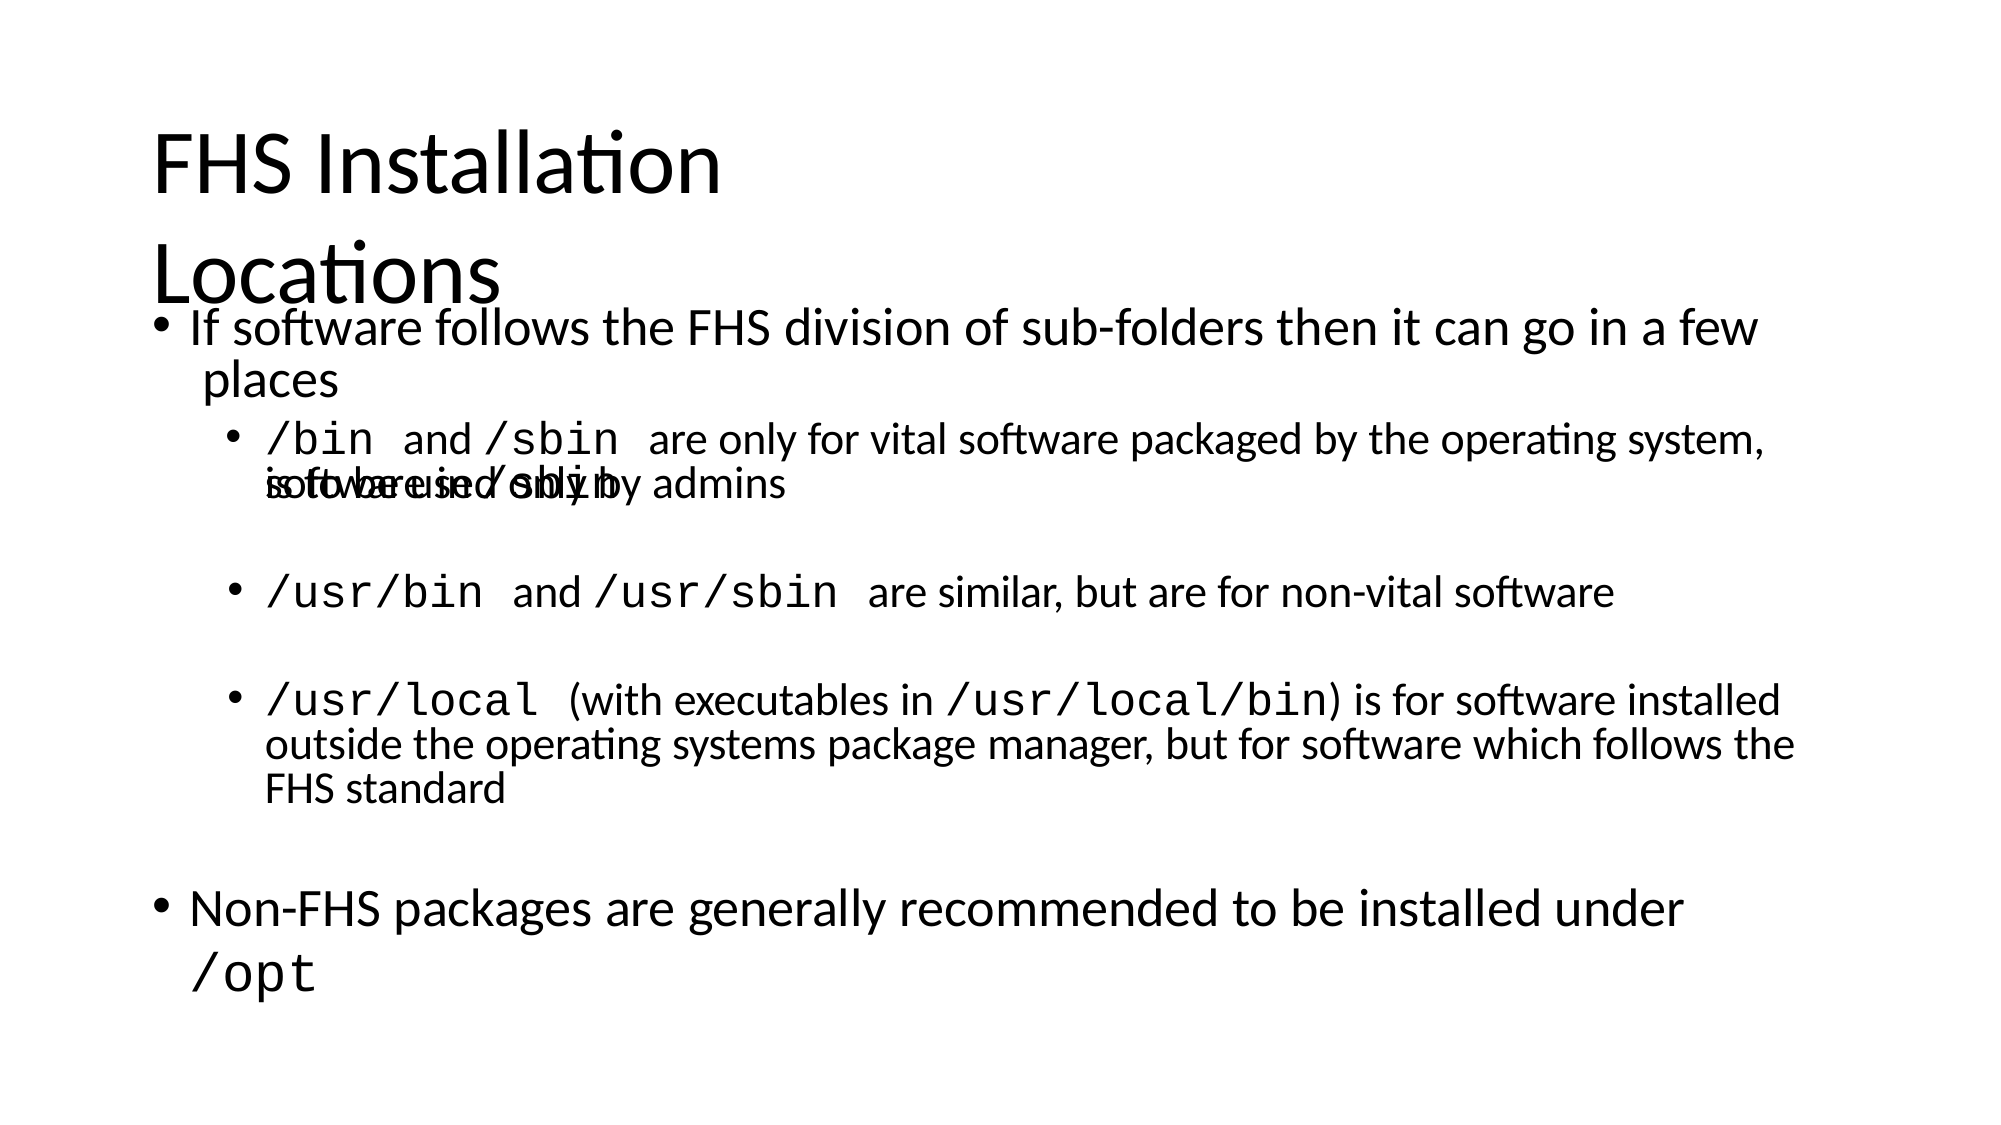

# FHS Installation Locations
If software follows the FHS division of sub-folders then it can go in a few  places
/bin and /sbin are only for vital software packaged by the operating system,  is to be used only by admins
software in /sbin
/usr/bin and /usr/sbin are similar, but are for non-vital software

/usr/local (with executables in /usr/local/bin) is for software installed  outside the operating systems package manager, but for software which follows the  FHS standard

Non-FHS packages are generally recommended to be installed under /opt